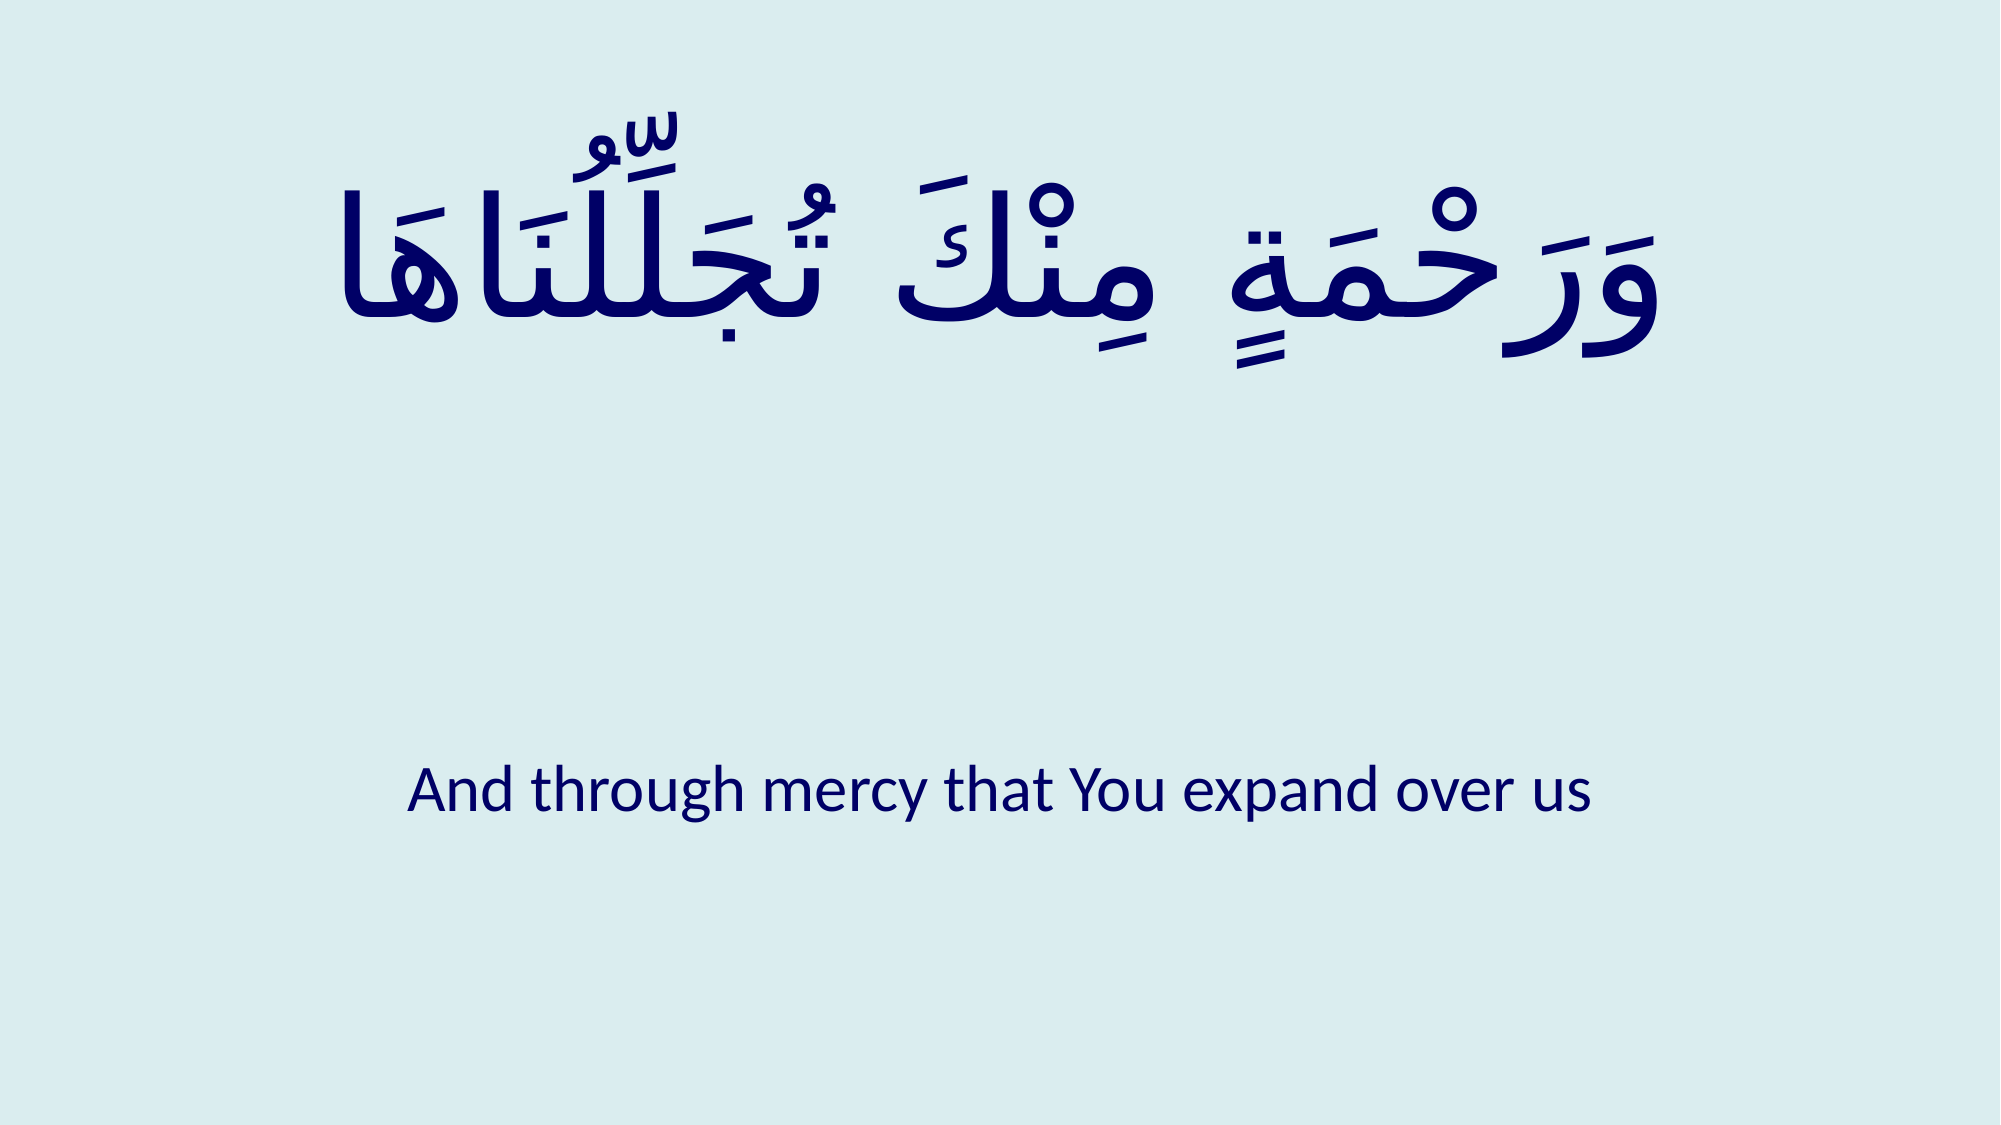

# وَرَحْمَةٍ مِنْكَ تُجَلِّلُنَاهَا
And through mercy that You expand over us